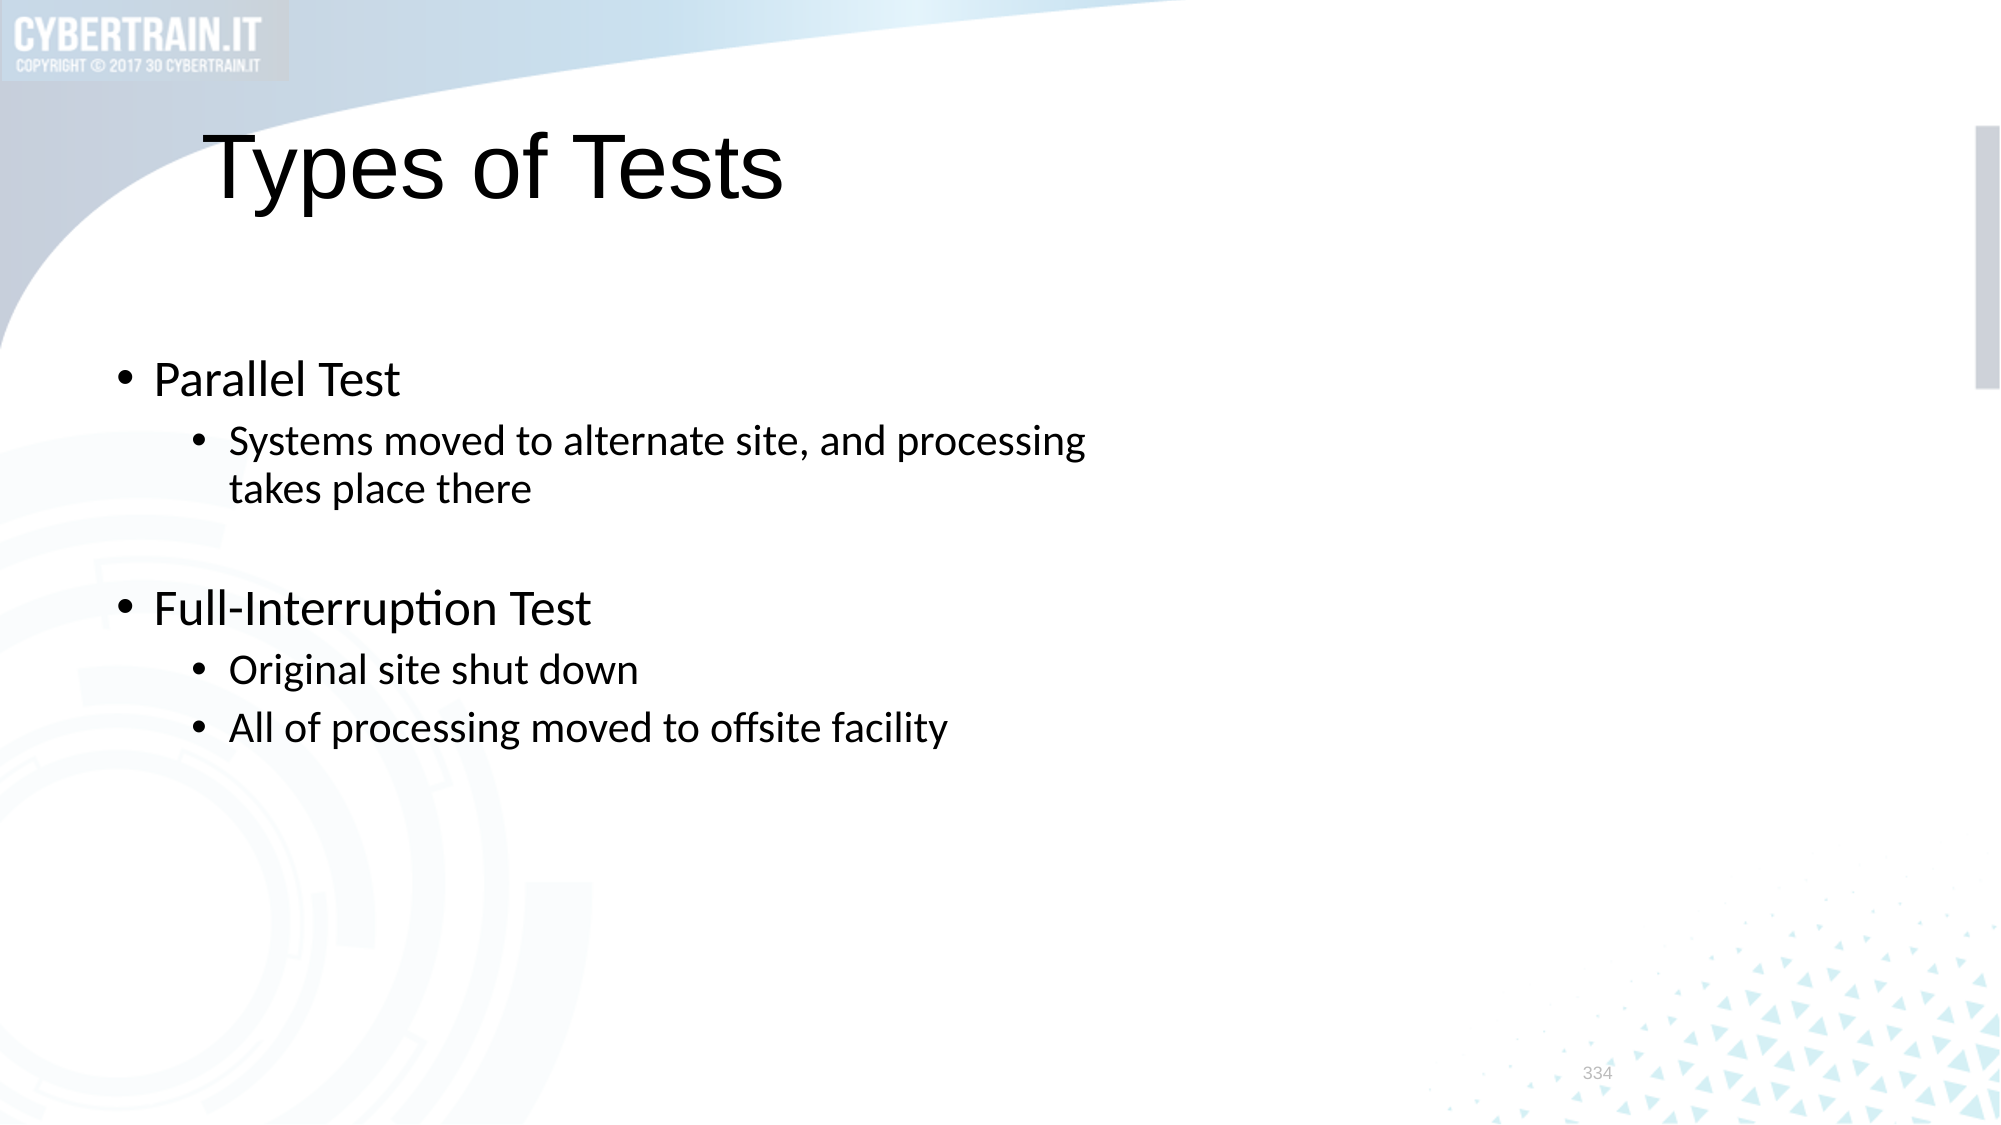

# Types of Tests
Parallel Test
Systems moved to alternate site, and processing takes place there
Full-Interruption Test
Original site shut down
All of processing moved to offsite facility
334